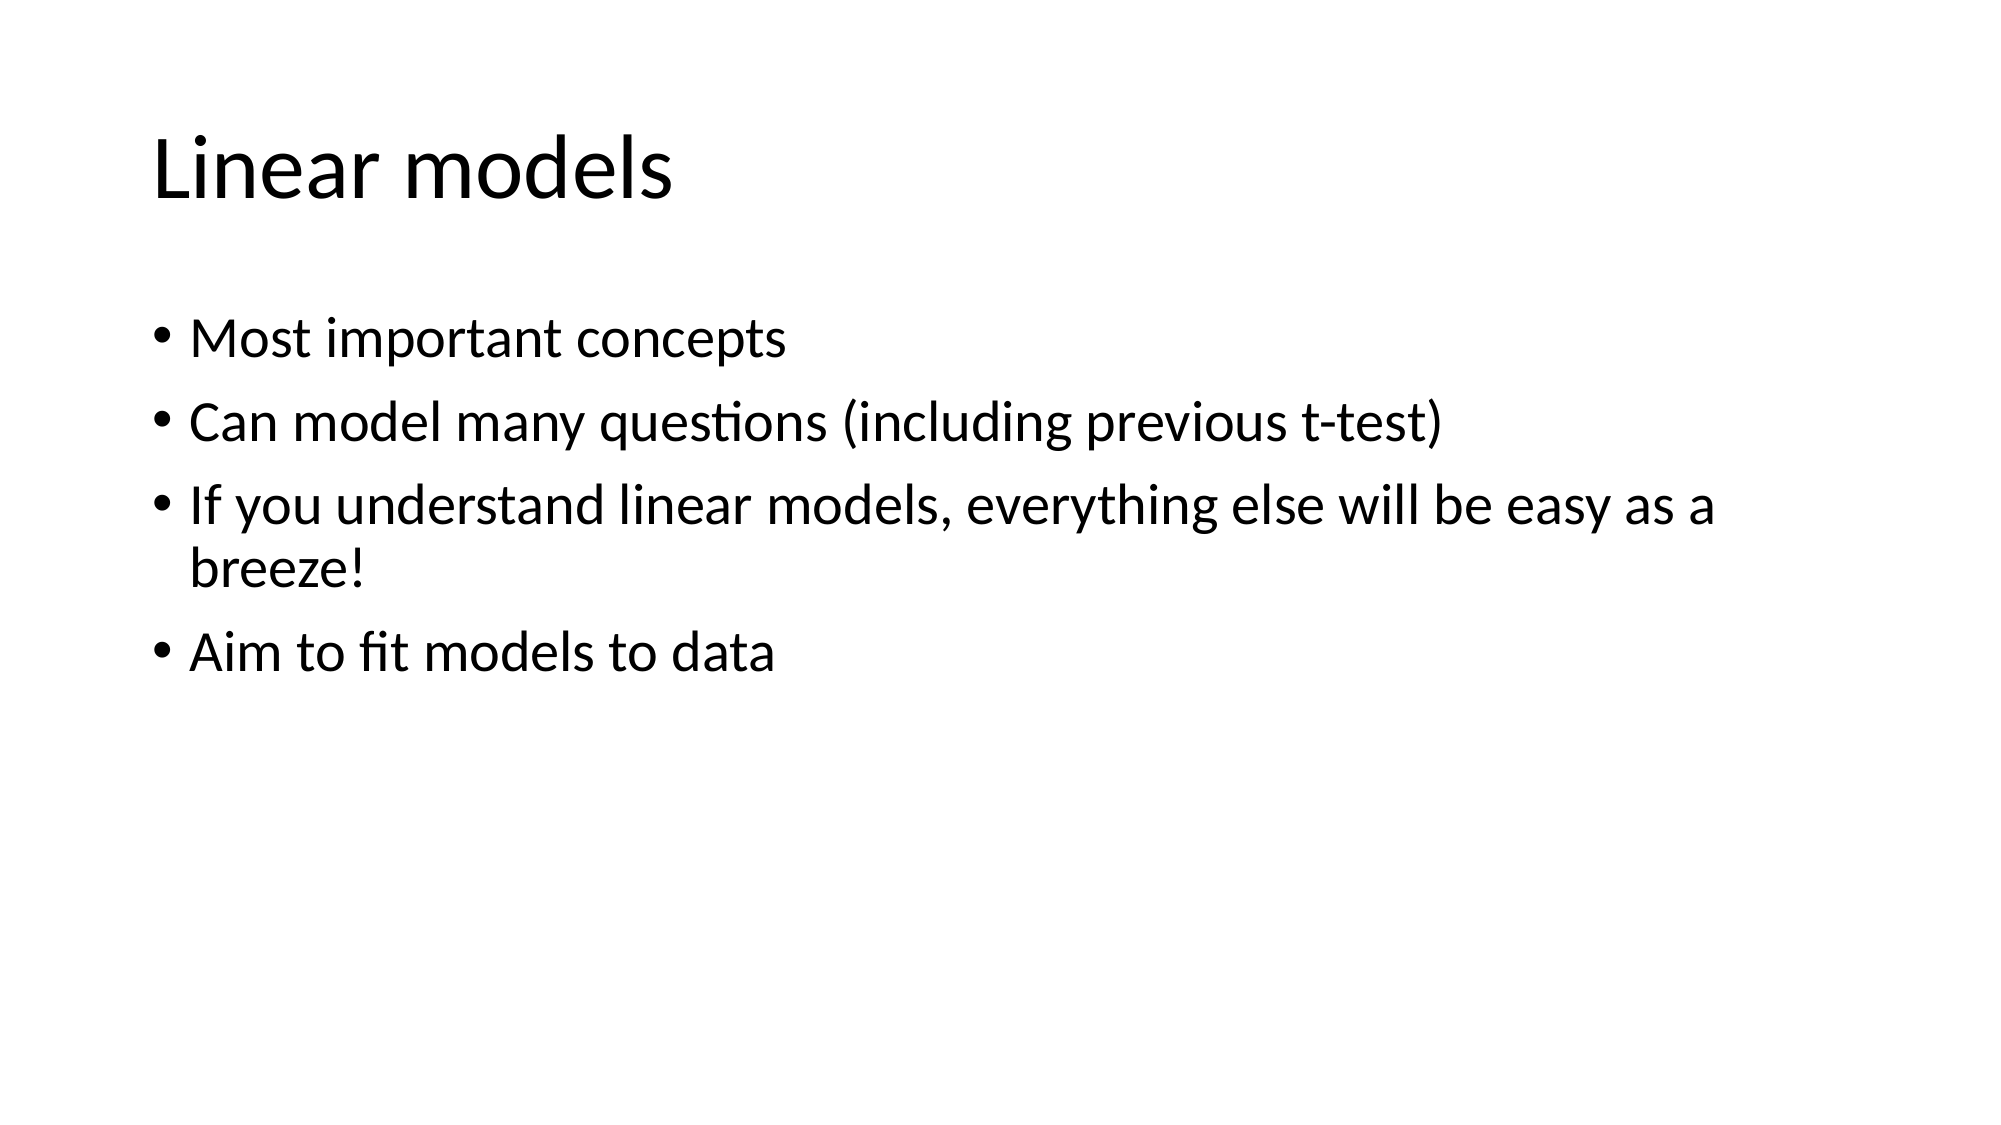

# Linear models
Most important concepts
Can model many questions (including previous t-test)
If you understand linear models, everything else will be easy as a breeze!
Aim to fit models to data